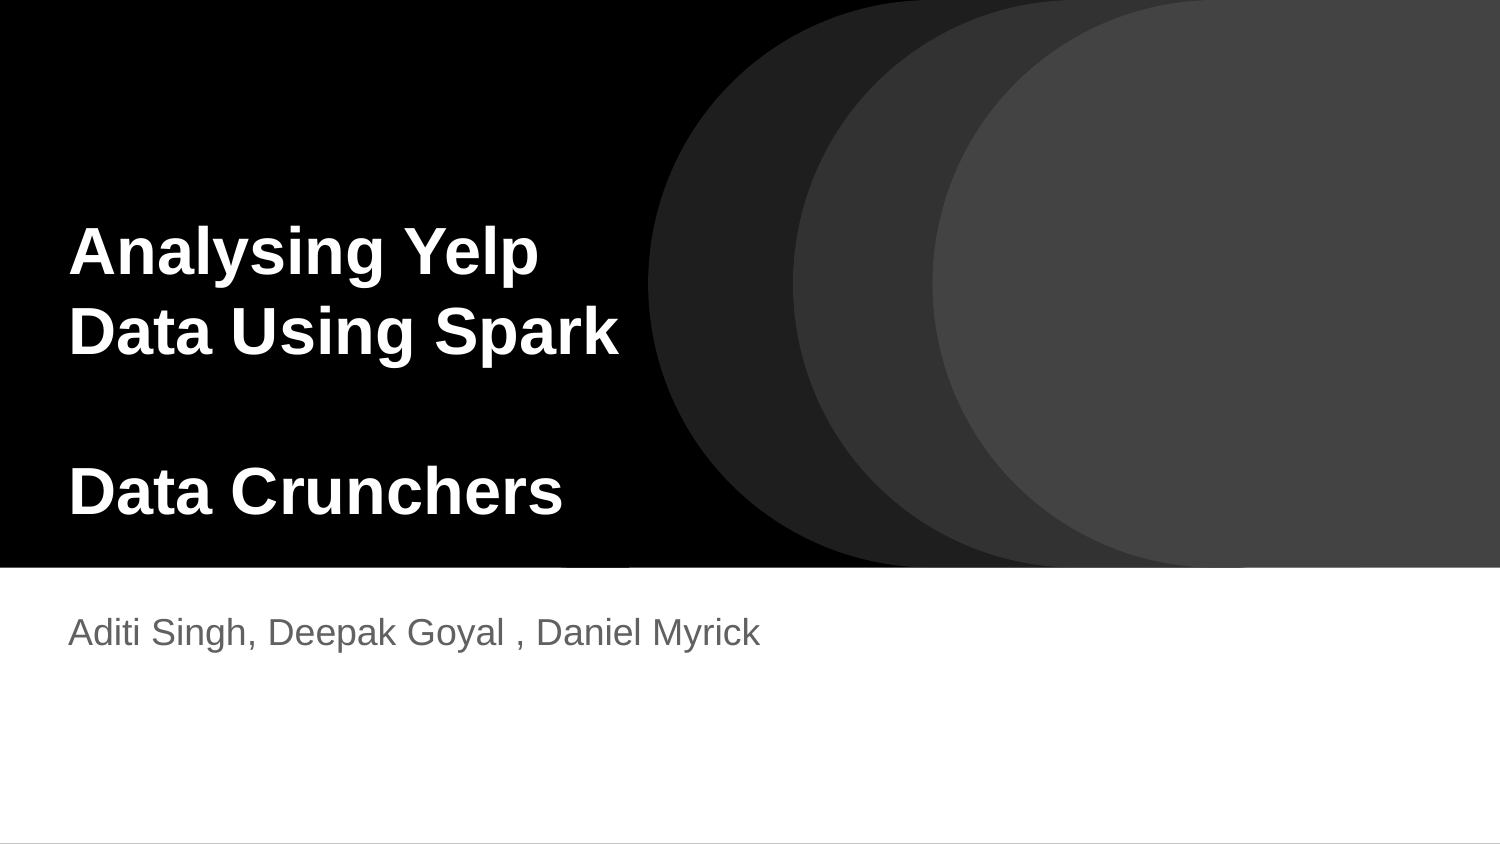

# Analysing Yelp Data Using Spark

Data Crunchers
Aditi Singh, Deepak Goyal , Daniel Myrick